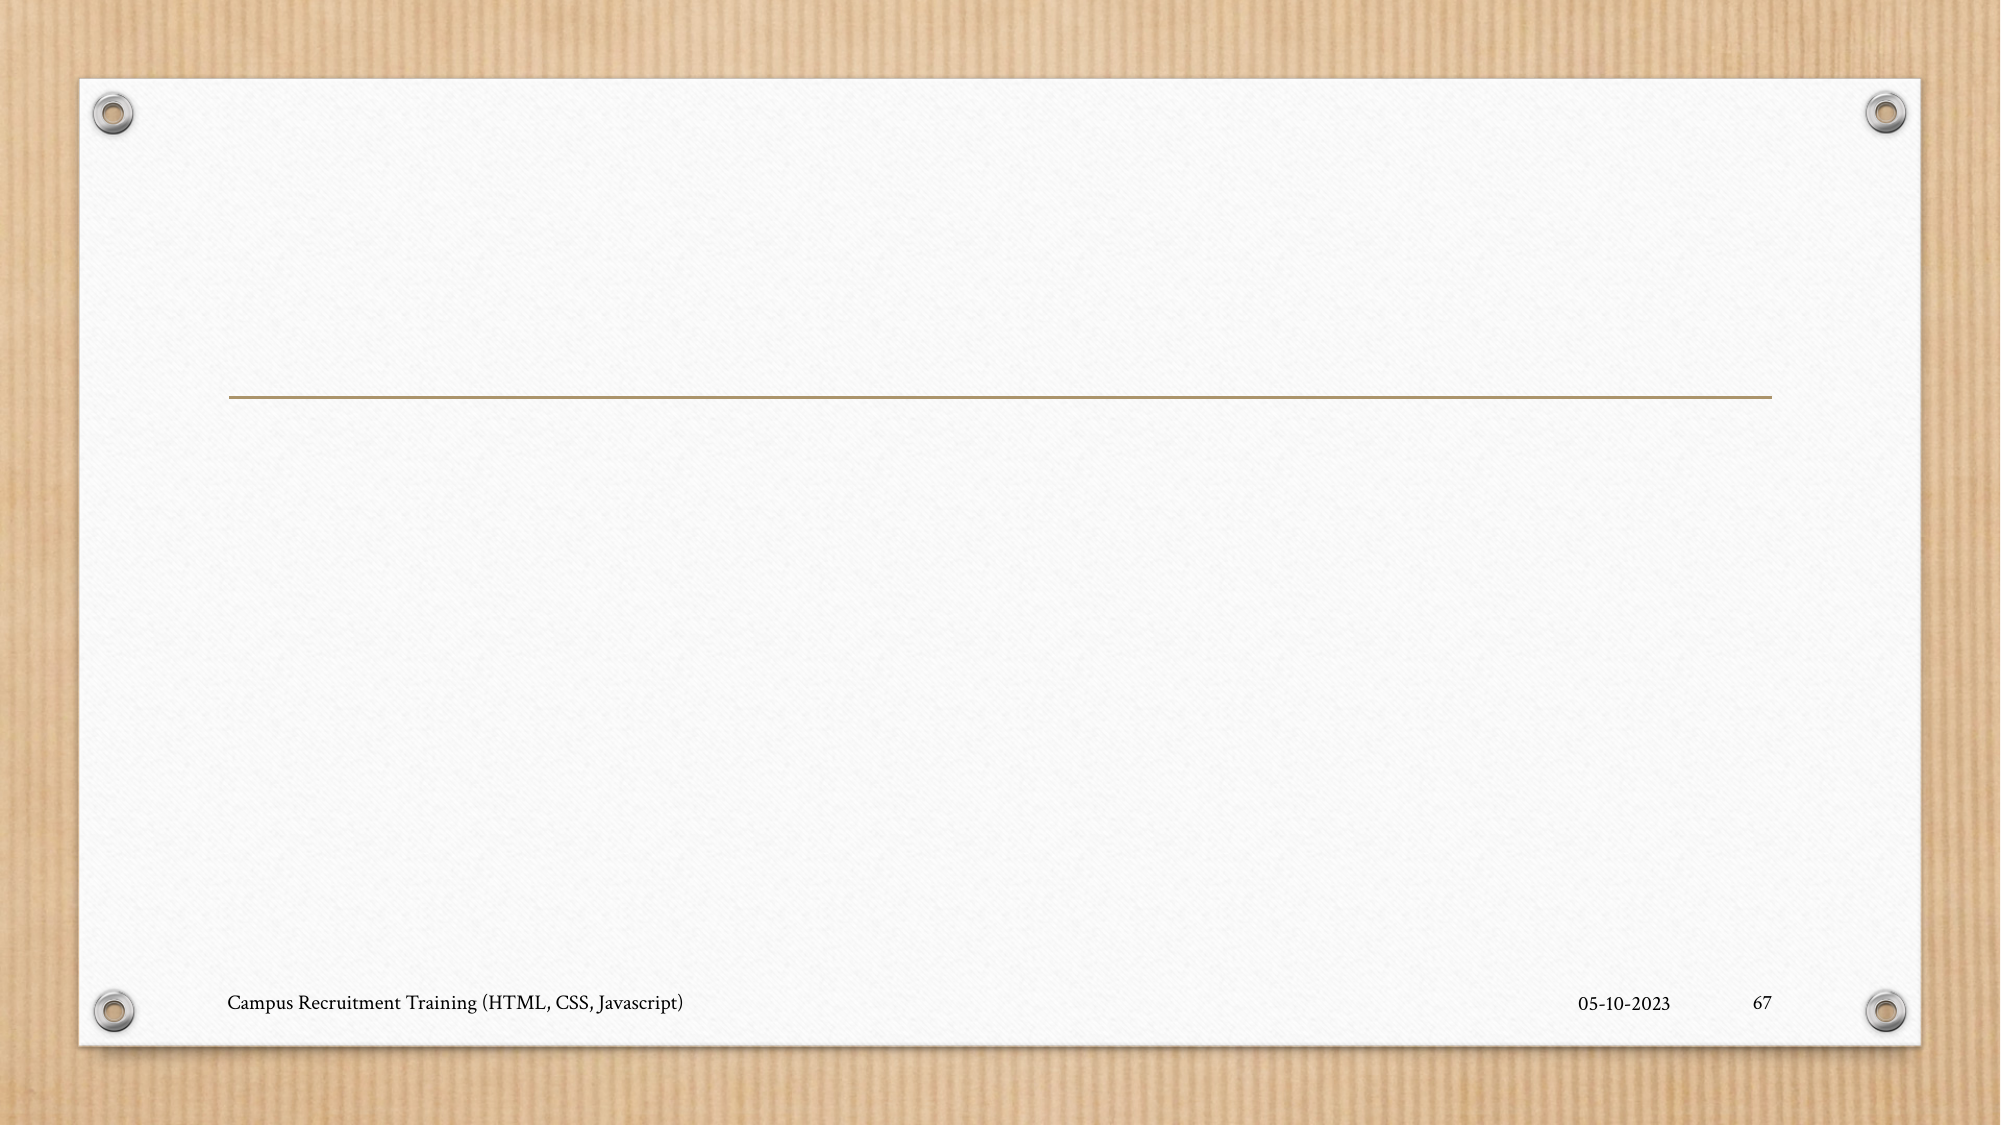

#

Campus Recruitment Training (HTML, CSS, Javascript)
05-10-2023
67